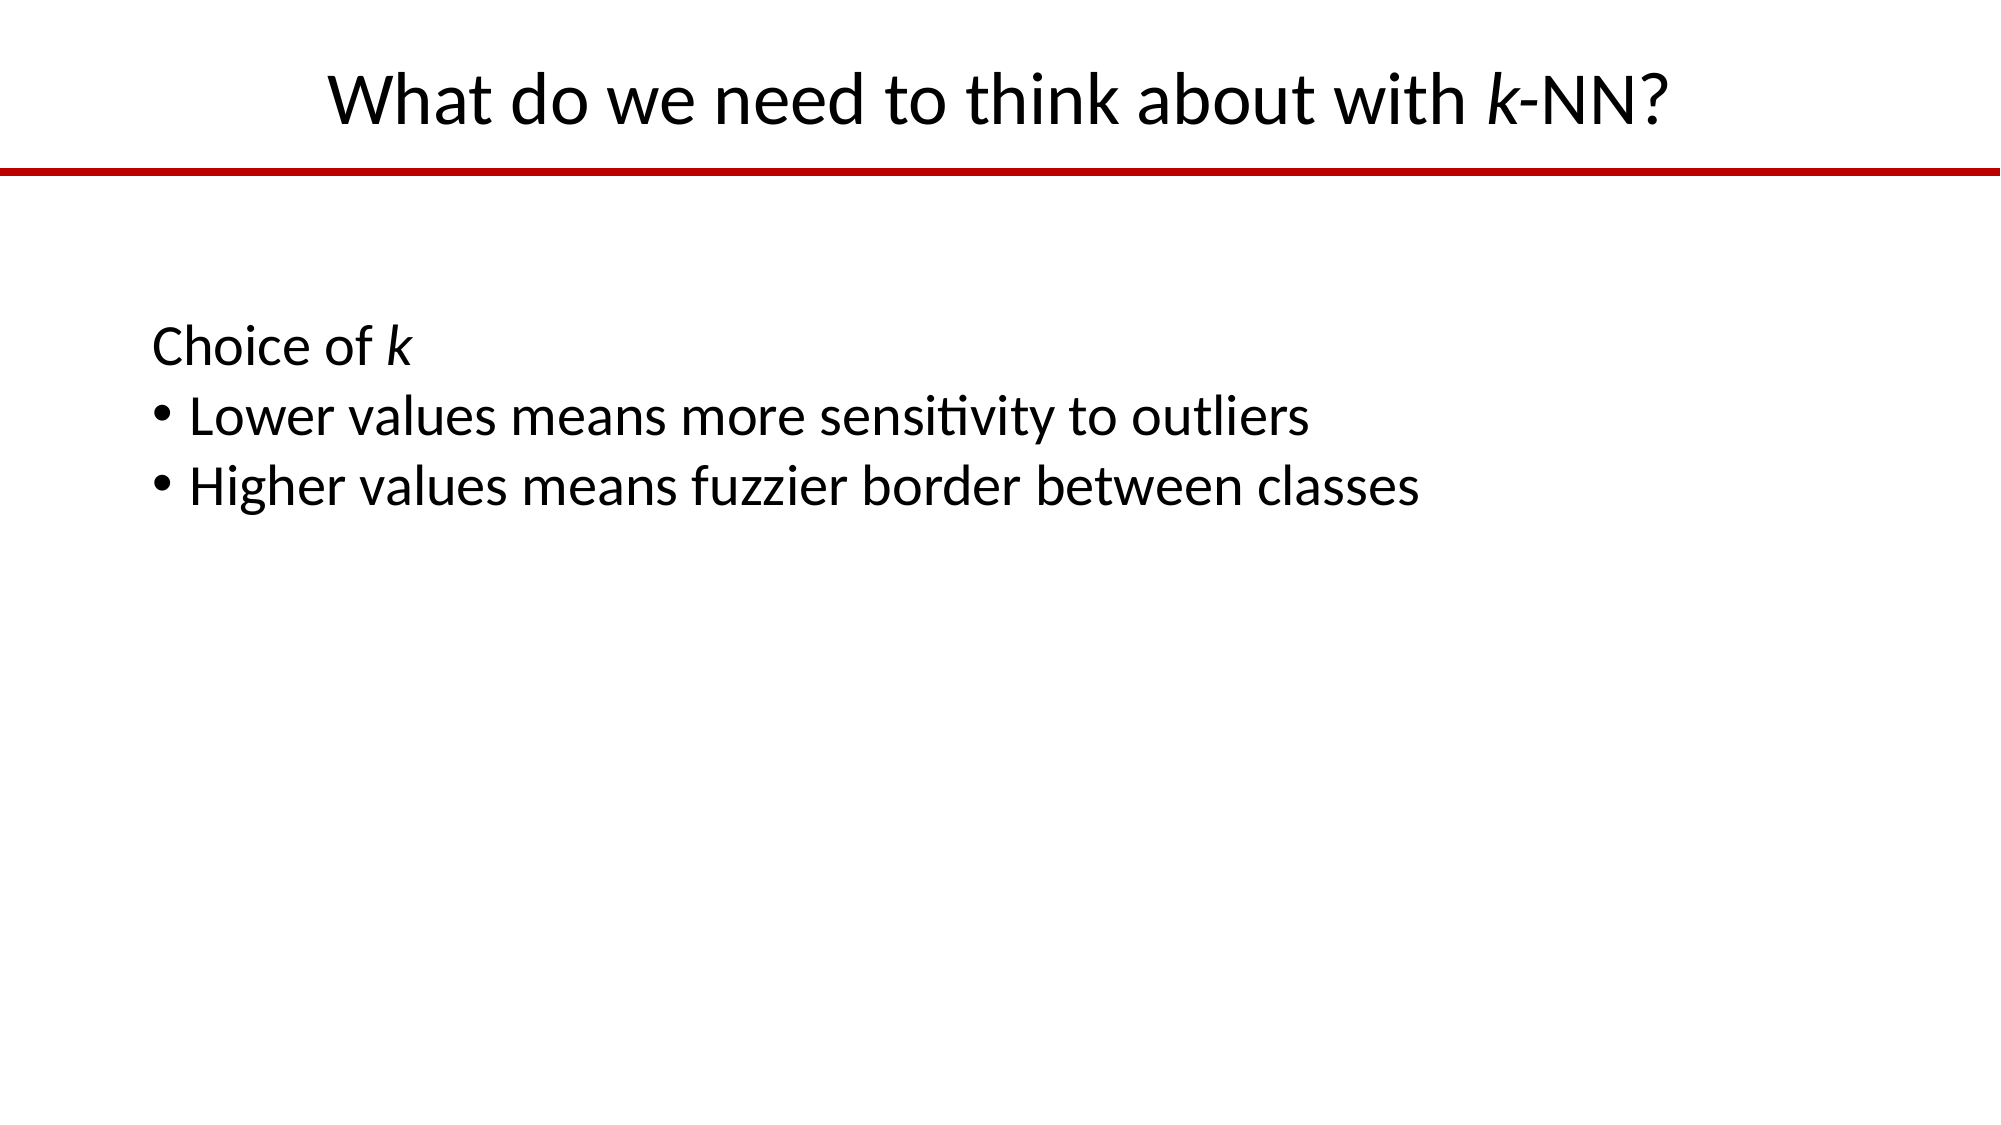

# What do we need to think about with k-NN?
Choice of k
Lower values means more sensitivity to outliers
Higher values means fuzzier border between classes